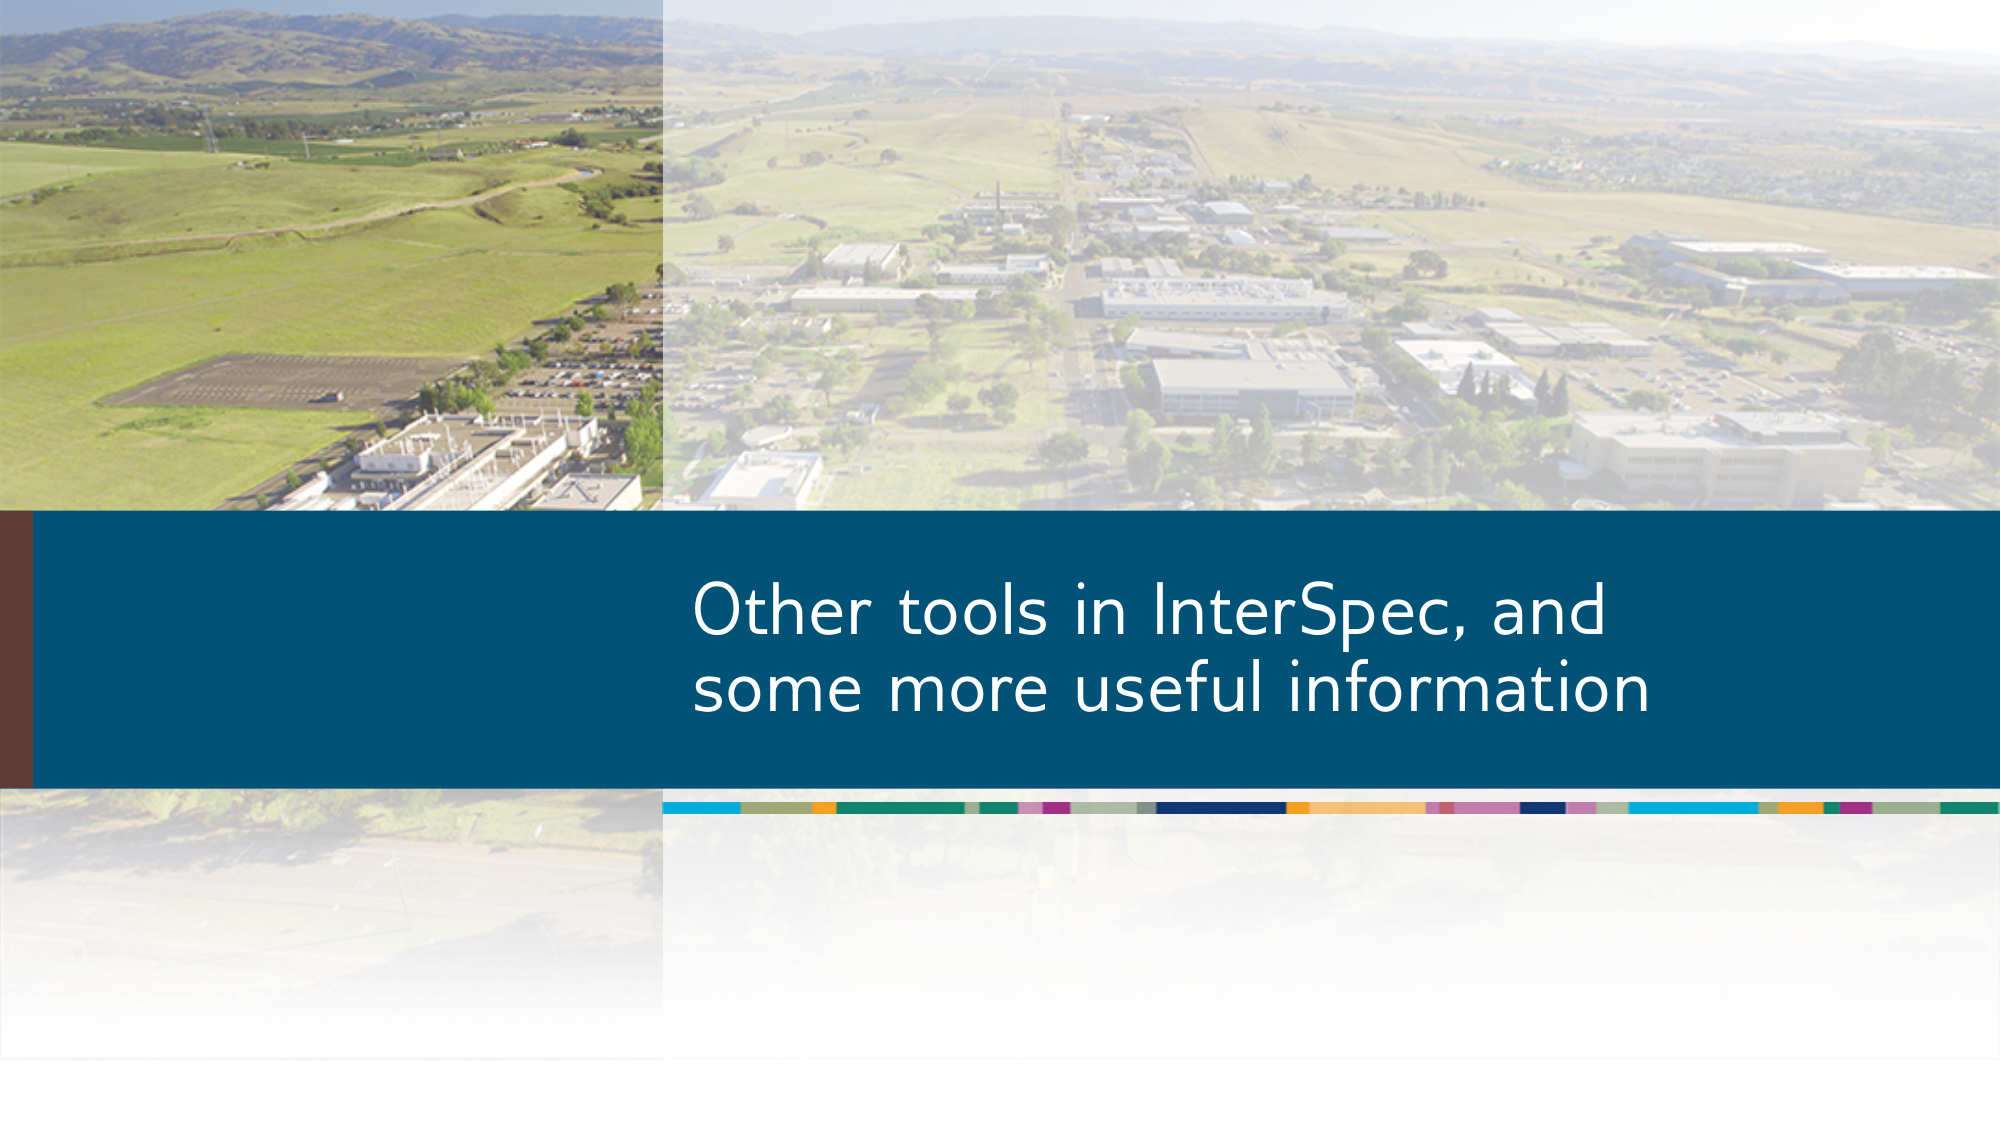

# Other tools in InterSpec, and some more useful information

83